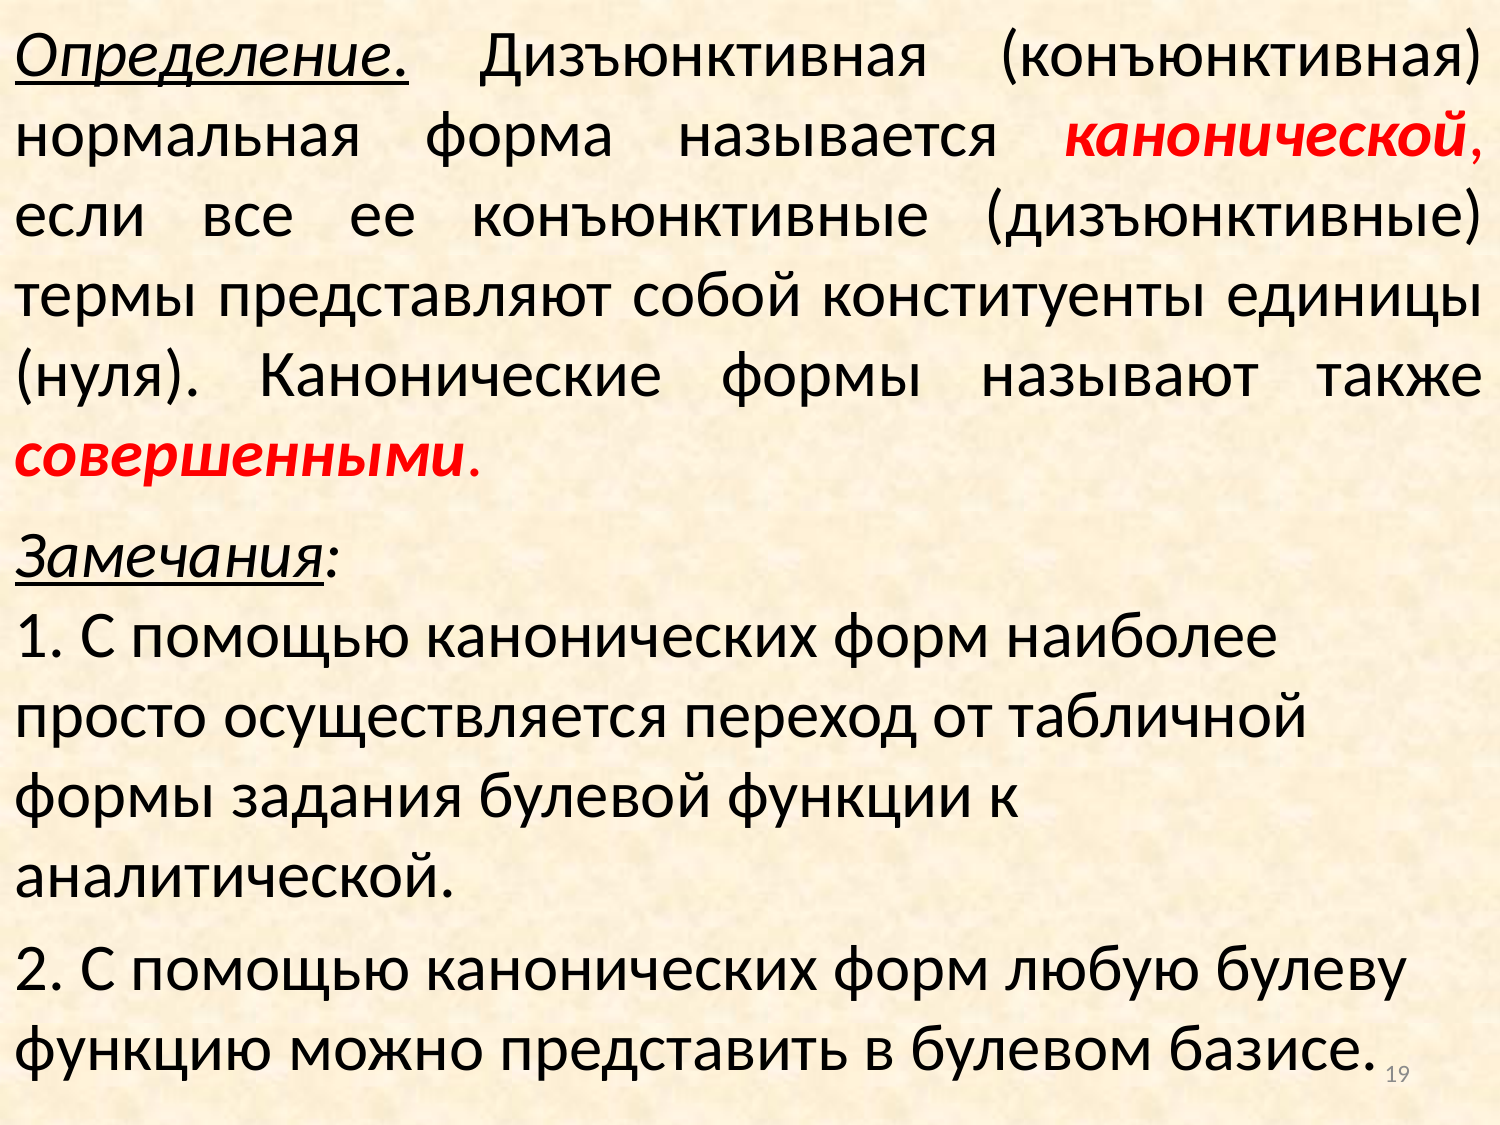

Определение. Дизъюнктивная (конъюнктивная) нормальная форма называется канонической, если все ее конъюнктивные (дизъюнктивные) термы представляют собой конституенты единицы (нуля). Канонические формы называют также совершенными.
Замечания:
1. С помощью канонических форм наиболее просто осуществляется переход от табличной формы задания булевой функции к аналитической.
2. С помощью канонических форм любую булеву функцию можно представить в булевом базисе.
19